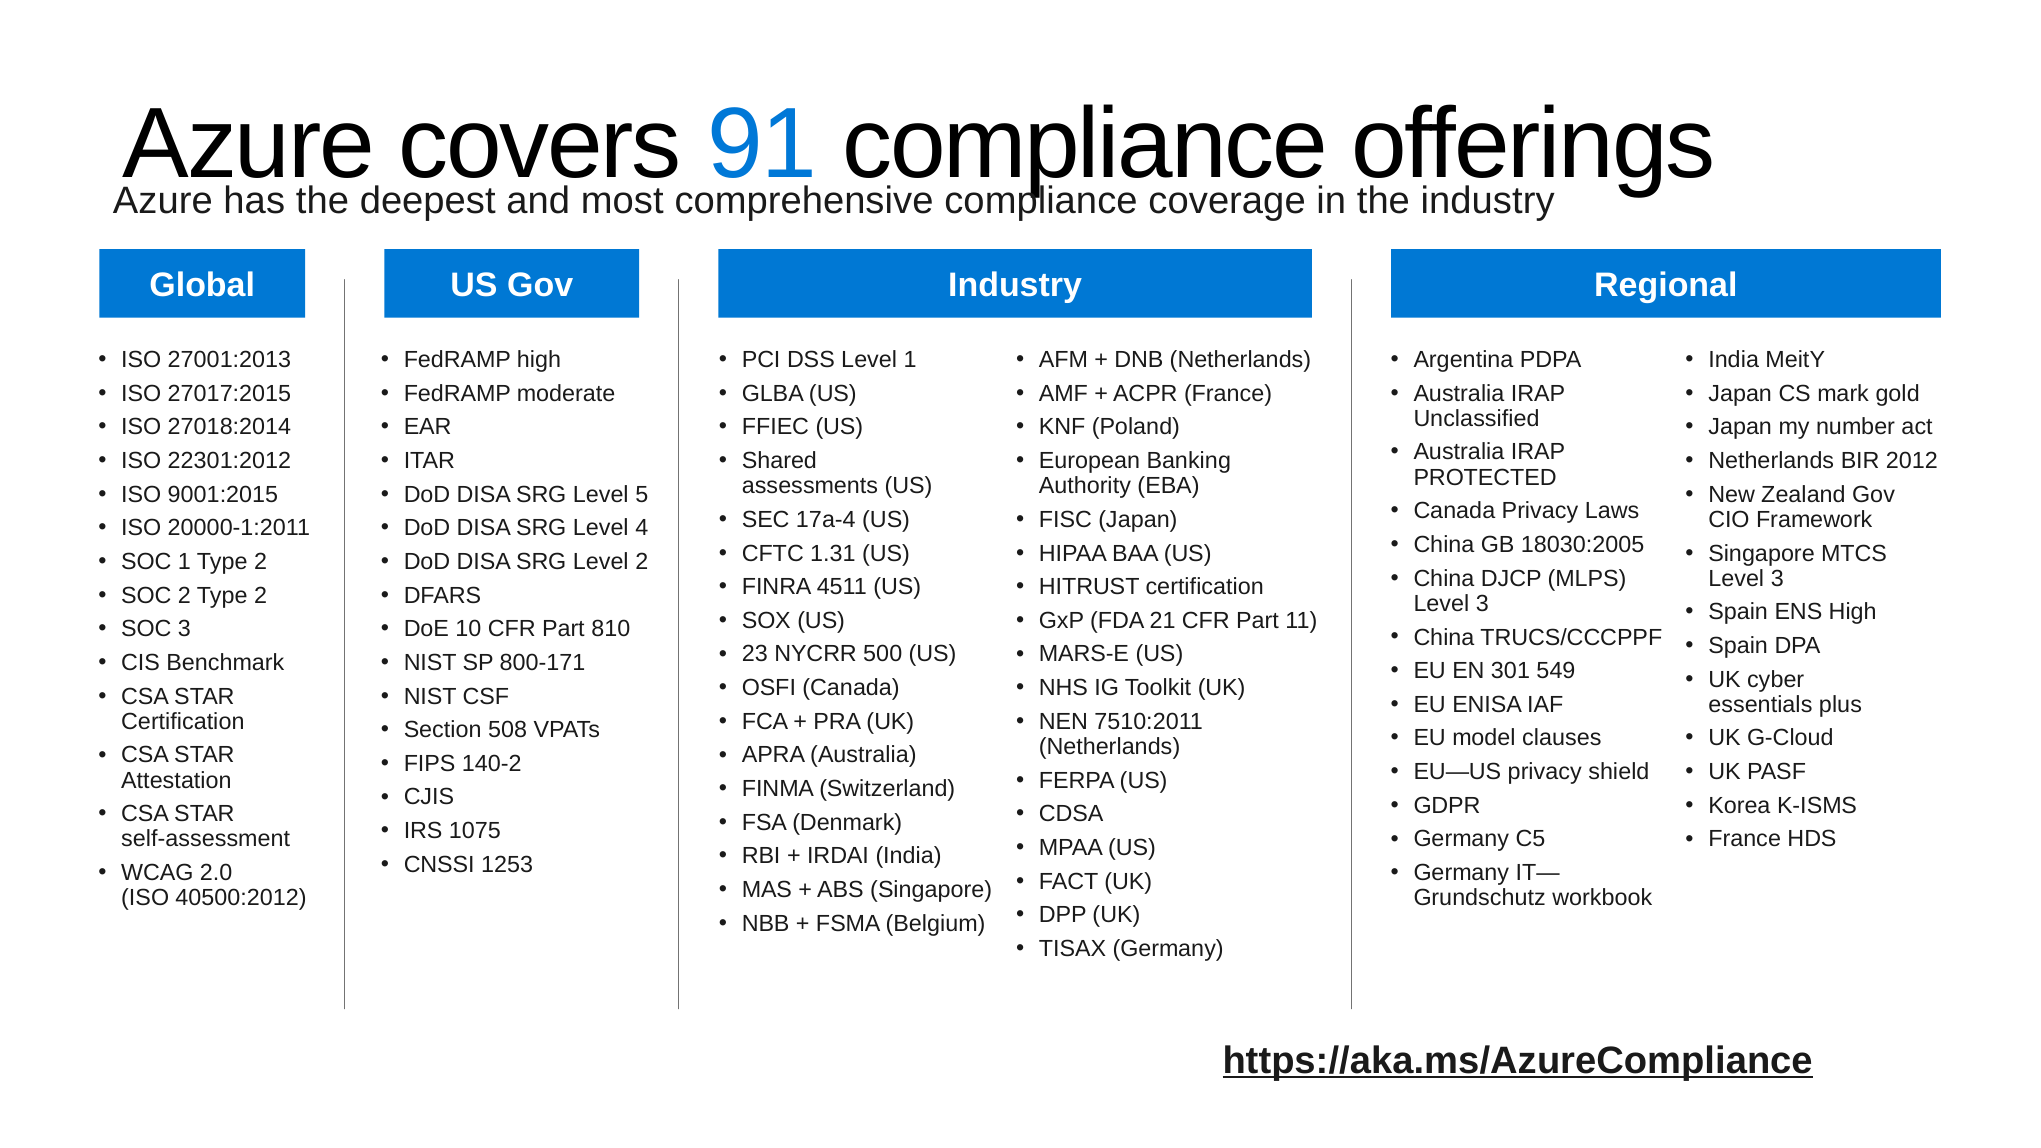

# Azure covers 91 compliance offerings
Azure has the deepest and most comprehensive compliance coverage in the industry
Global
ISO 27001:2013
ISO 27017:2015
ISO 27018:2014
ISO 22301:2012
ISO 9001:2015
ISO 20000-1:2011
SOC 1 Type 2
SOC 2 Type 2
SOC 3
CIS Benchmark
CSA STAR
Certification
CSA STAR
Attestation
CSA STAR
self-assessment
WCAG 2.0
(ISO 40500:2012)
Regional
Argentina PDPA
Australia IRAP
Unclassified
Australia IRAP
PROTECTED
Canada Privacy Laws
China GB 18030:2005
China DJCP (MLPS)
Level 3
China TRUCS/CCCPPF
EU EN 301 549
EU ENISA IAF
EU model clauses
EU—US privacy shield
GDPR
Germany C5
Germany IT—
Grundschutz workbook
India MeitY
Japan CS mark gold
Japan my number act
Netherlands BIR 2012
New Zealand Gov
CIO Framework
Singapore MTCS
Level 3
Spain ENS High
Spain DPA
UK cyber
essentials plus
UK G-Cloud
UK PASF
Korea K-ISMS
France HDS
US Gov
FedRAMP high
FedRAMP moderate
EAR
ITAR
DoD DISA SRG Level 5
DoD DISA SRG Level 4
DoD DISA SRG Level 2
DFARS
DoE 10 CFR Part 810
NIST SP 800-171
NIST CSF
Section 508 VPATs
FIPS 140-2
CJIS
IRS 1075
CNSSI 1253
Industry
PCI DSS Level 1
GLBA (US)
FFIEC (US)
Shared
assessments (US)
SEC 17a-4 (US)
CFTC 1.31 (US)
FINRA 4511 (US)
SOX (US)
23 NYCRR 500 (US)
OSFI (Canada)
FCA + PRA (UK)
APRA (Australia)
FINMA (Switzerland)
FSA (Denmark)
RBI + IRDAI (India)
MAS + ABS (Singapore)
NBB + FSMA (Belgium)
AFM + DNB (Netherlands)
AMF + ACPR (France)
KNF (Poland)
European Banking
Authority (EBA)
FISC (Japan)
HIPAA BAA (US)
HITRUST certification
GxP (FDA 21 CFR Part 11)
MARS-E (US)
NHS IG Toolkit (UK)
NEN 7510:2011
(Netherlands)
FERPA (US)
CDSA
MPAA (US)
FACT (UK)
DPP (UK)
TISAX (Germany)
https://aka.ms/AzureCompliance